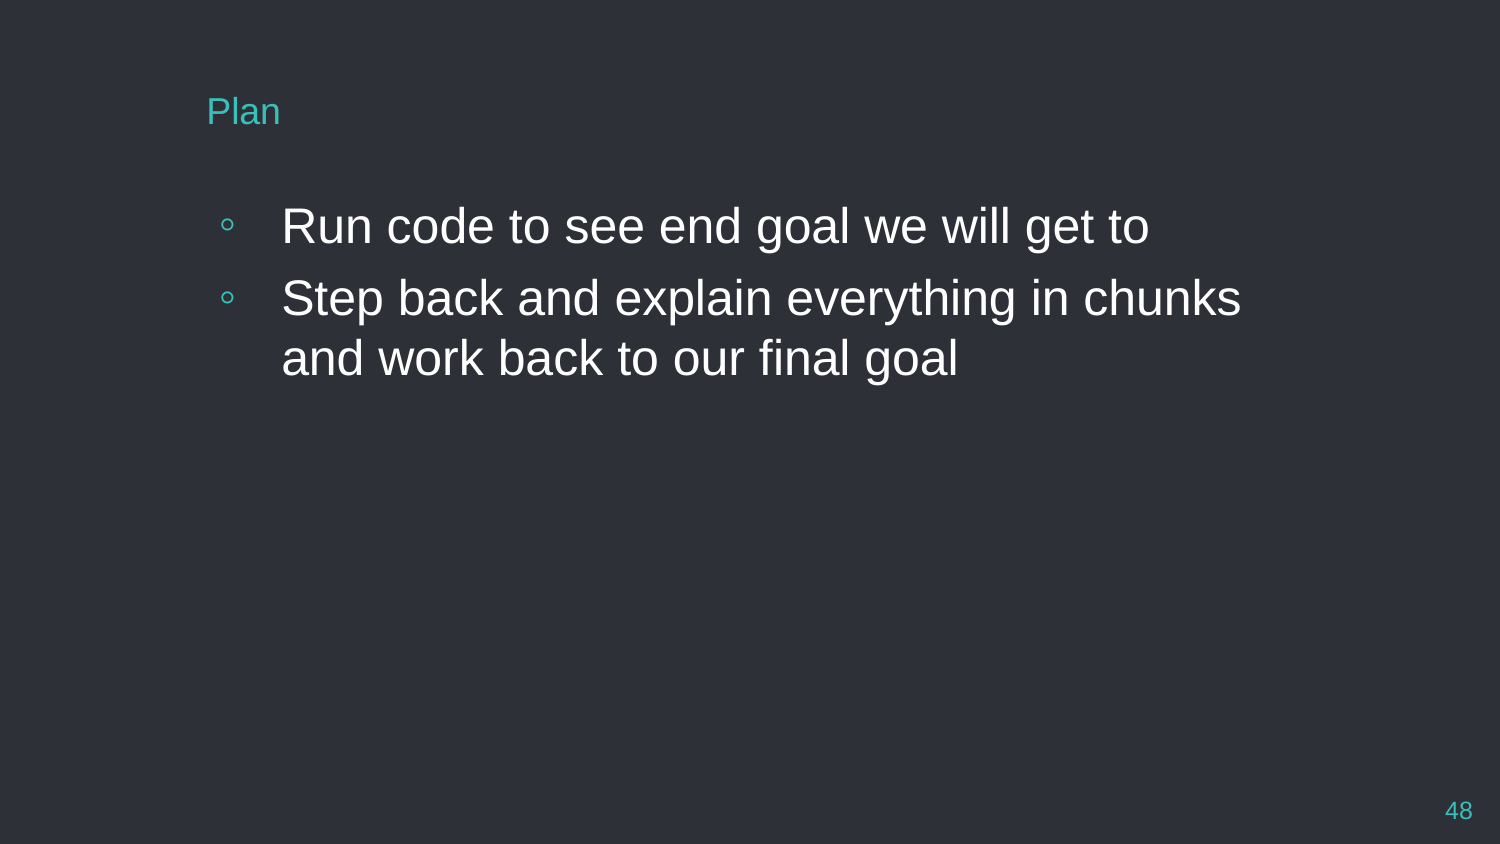

# Plan
Run code to see end goal we will get to
Step back and explain everything in chunks and work back to our final goal
48